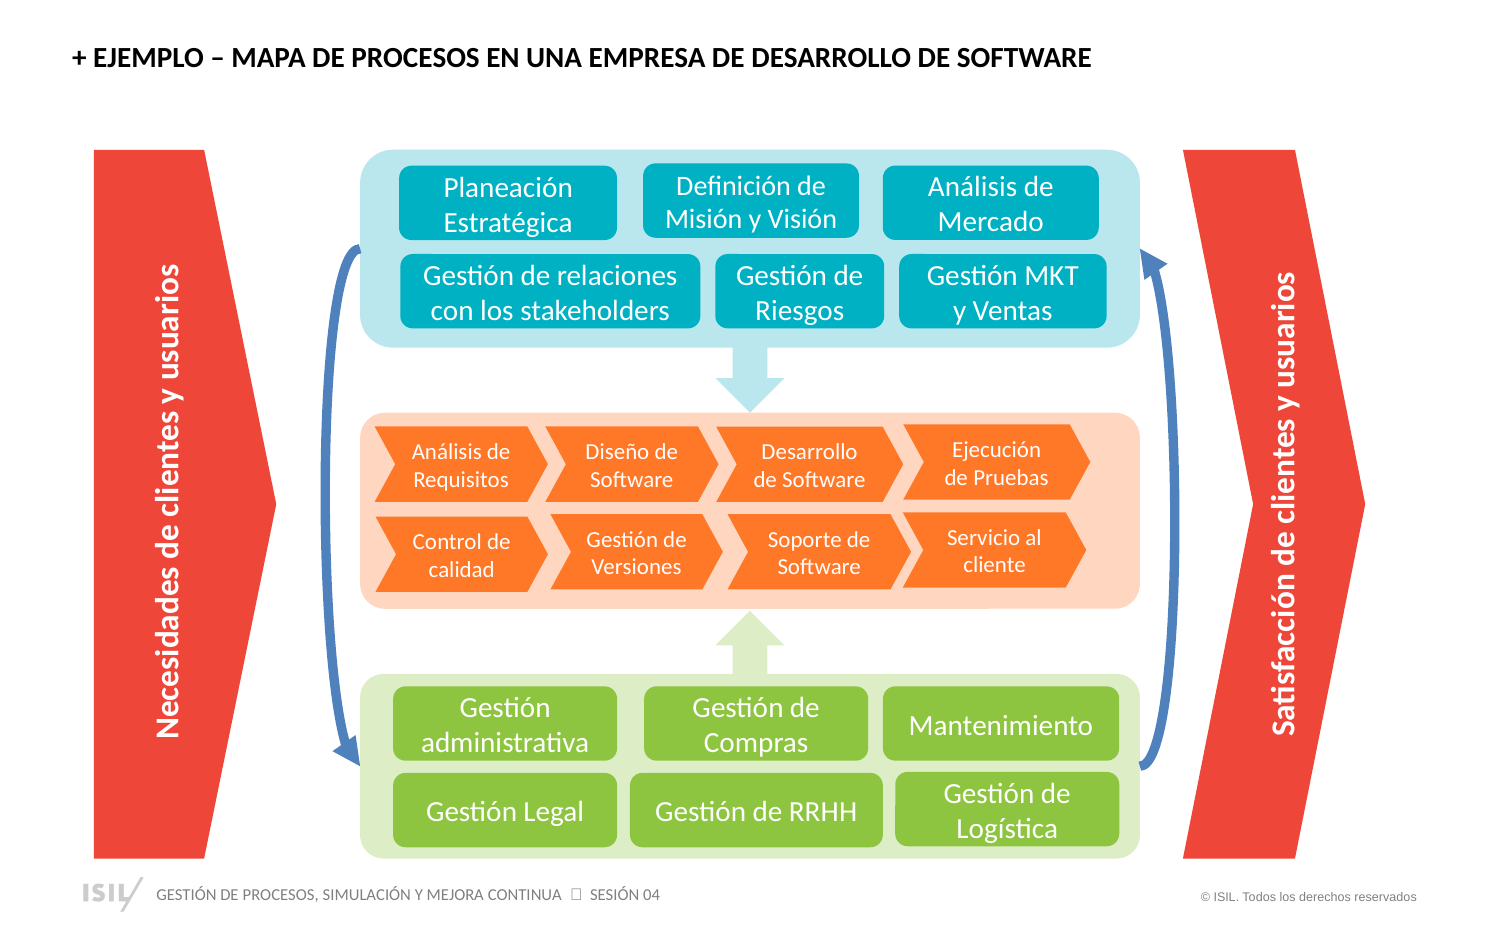

+ EJEMPLO – MAPA DE PROCESOS EN UNA EMPRESA DE DESARROLLO DE SOFTWARE

Definición de Misión y Visión
Análisis de Mercado
Planeación Estratégica
Gestión de relaciones con los stakeholders
Gestión de Riesgos
Gestión MKT y Ventas

Ejecución de Pruebas
Análisis de Requisitos
Diseño de Software
Desarrollo de Software
Necesidades de clientes y usuarios
Satisfacción de clientes y usuarios
Servicio al cliente
Gestión de Versiones
Soporte de Software
Control de calidad

Gestión administrativa
Gestión de Compras
Mantenimiento
Gestión Legal
Gestión de RRHH
Gestión de Logística